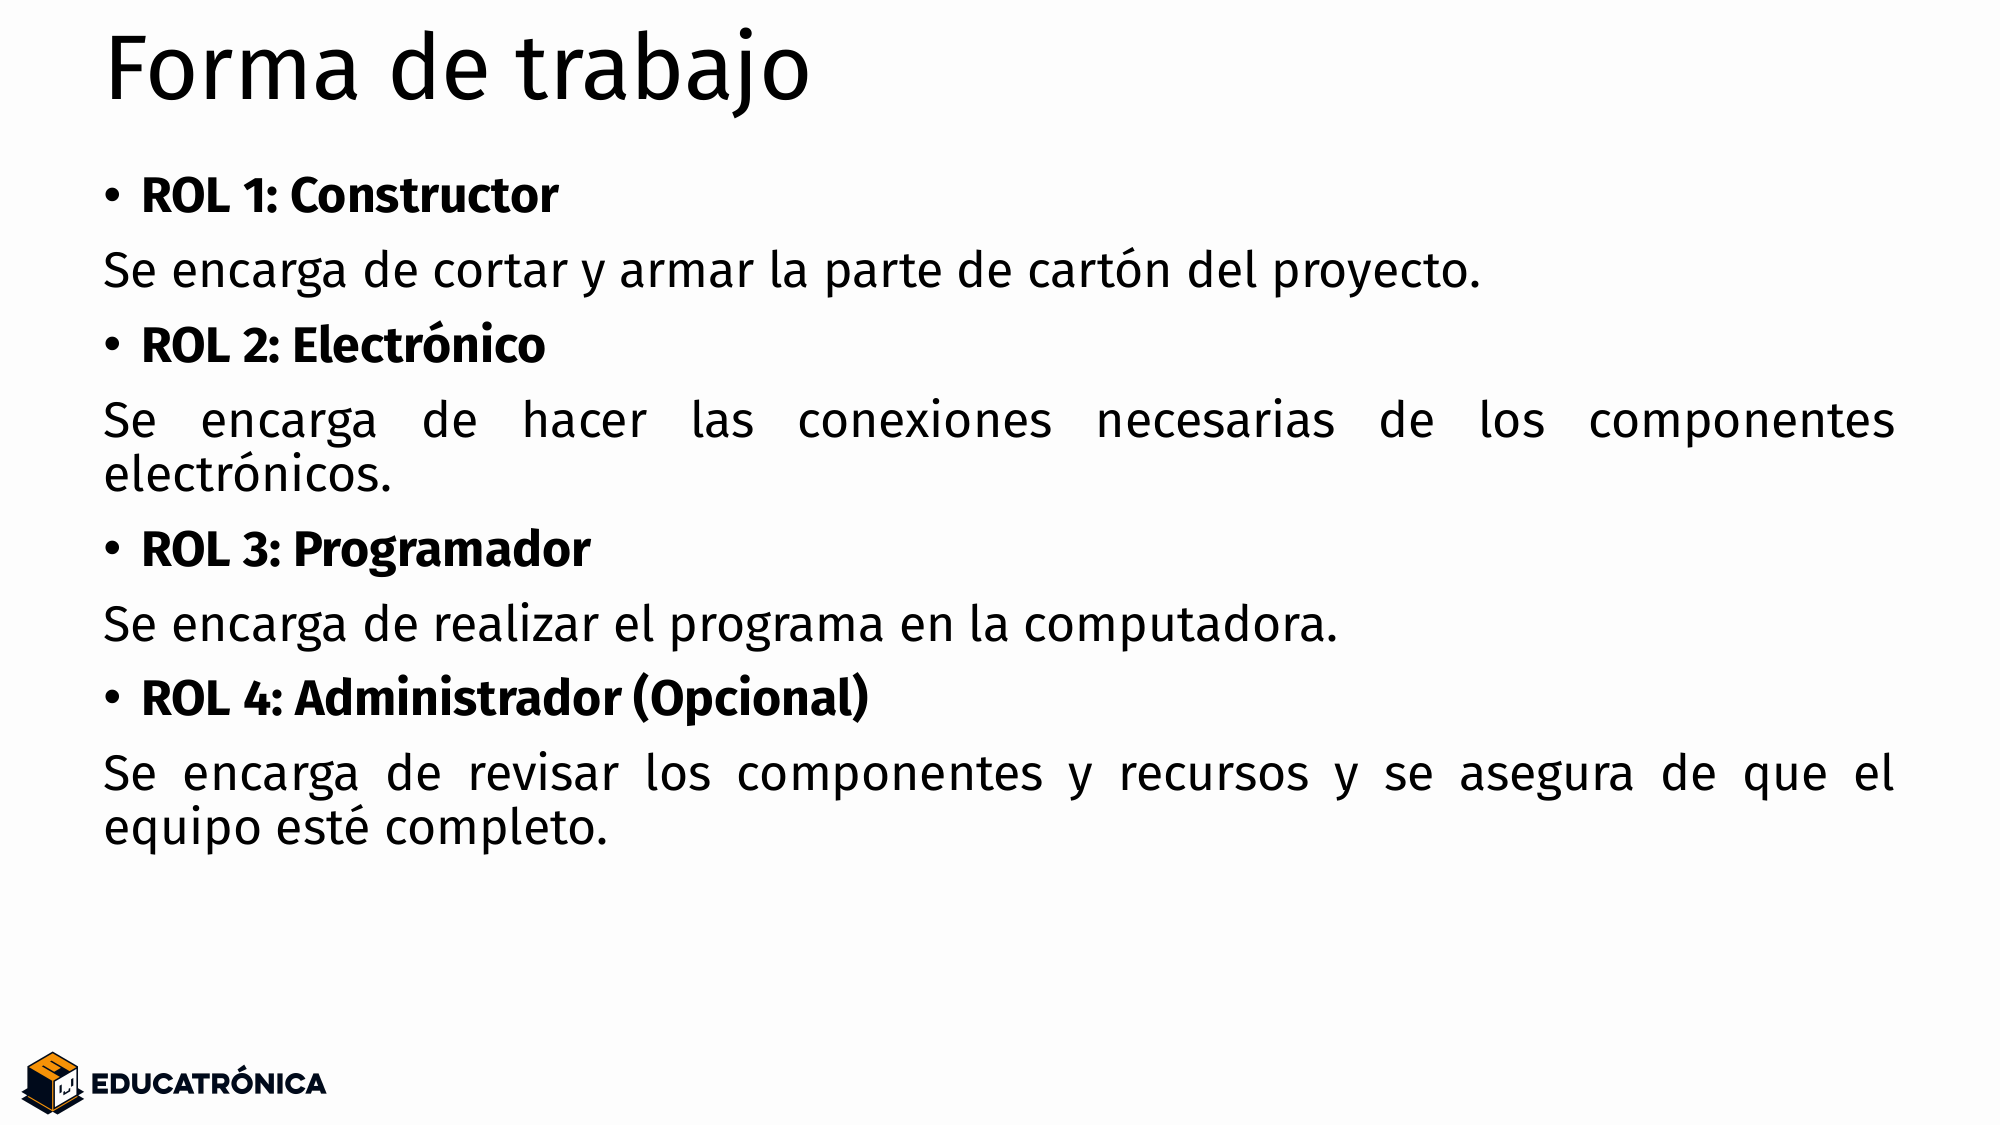

# Forma de trabajo
ROL 1: Constructor
Se encarga de cortar y armar la parte de cartón del proyecto.
ROL 2: Electrónico
Se encarga de hacer las conexiones necesarias de los componentes electrónicos.
ROL 3: Programador
Se encarga de realizar el programa en la computadora.
ROL 4: Administrador (Opcional)
Se encarga de revisar los componentes y recursos y se asegura de que el equipo esté completo.